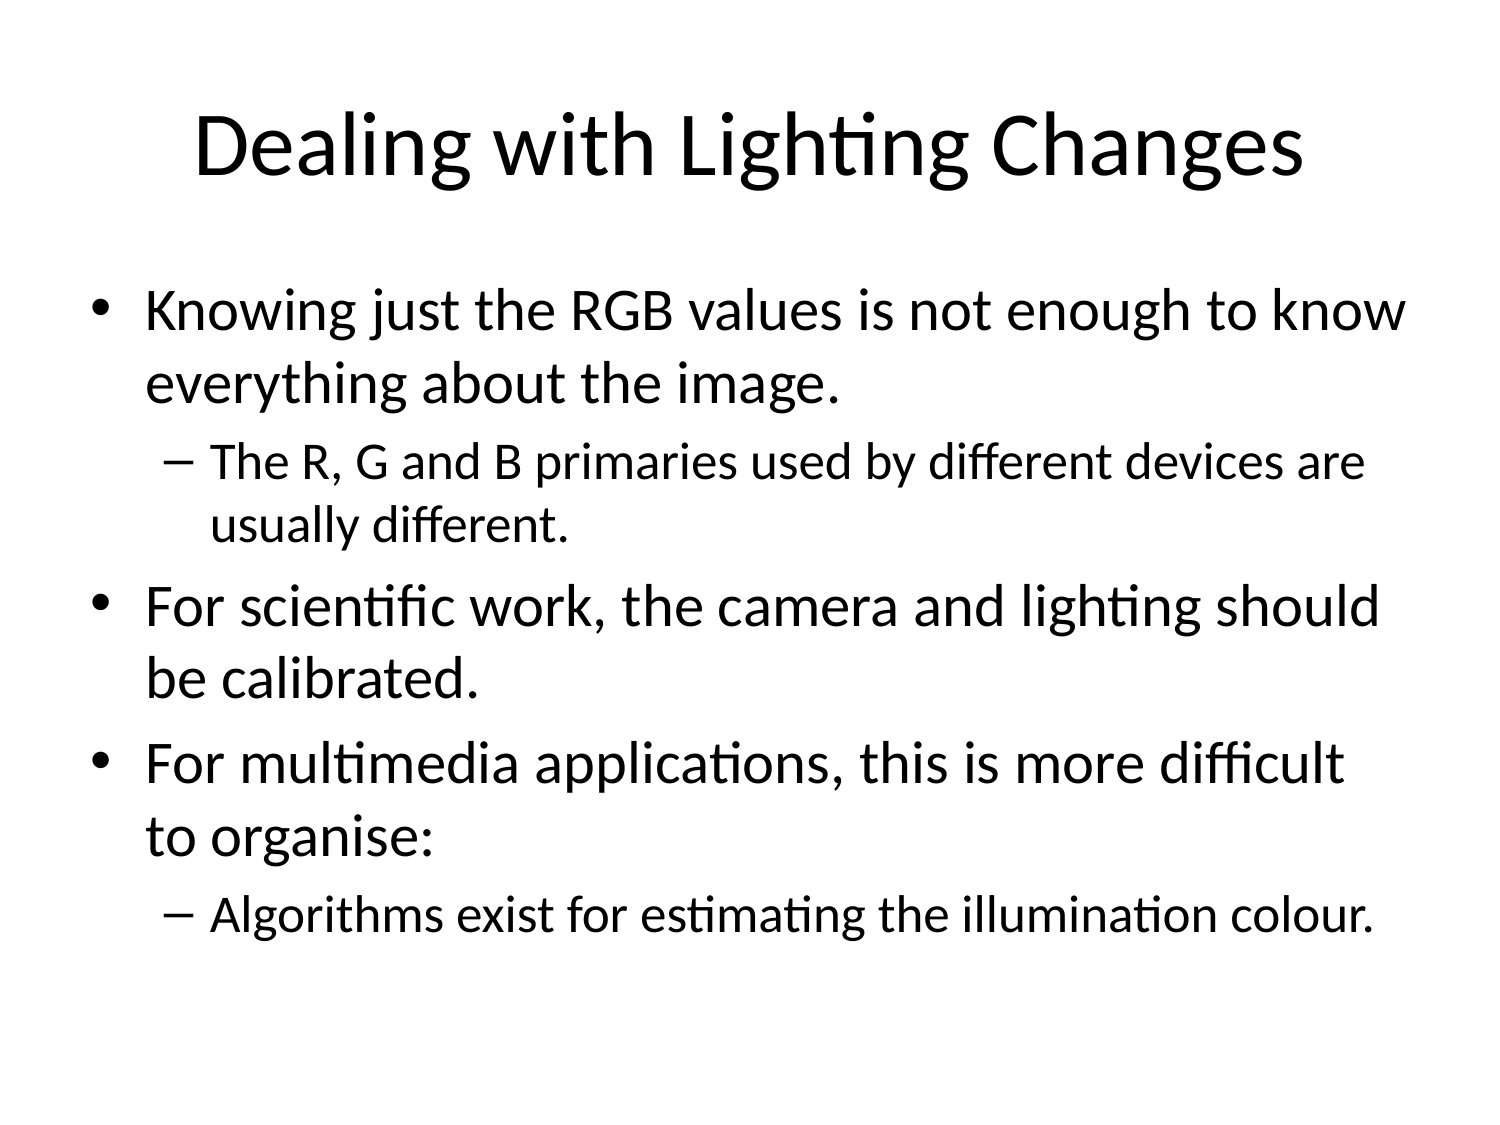

# Dealing with Lighting Changes
Knowing just the RGB values is not enough to know everything about the image.
The R, G and B primaries used by different devices are usually different.
For scientific work, the camera and lighting should be calibrated.
For multimedia applications, this is more difficult to organise:
Algorithms exist for estimating the illumination colour.